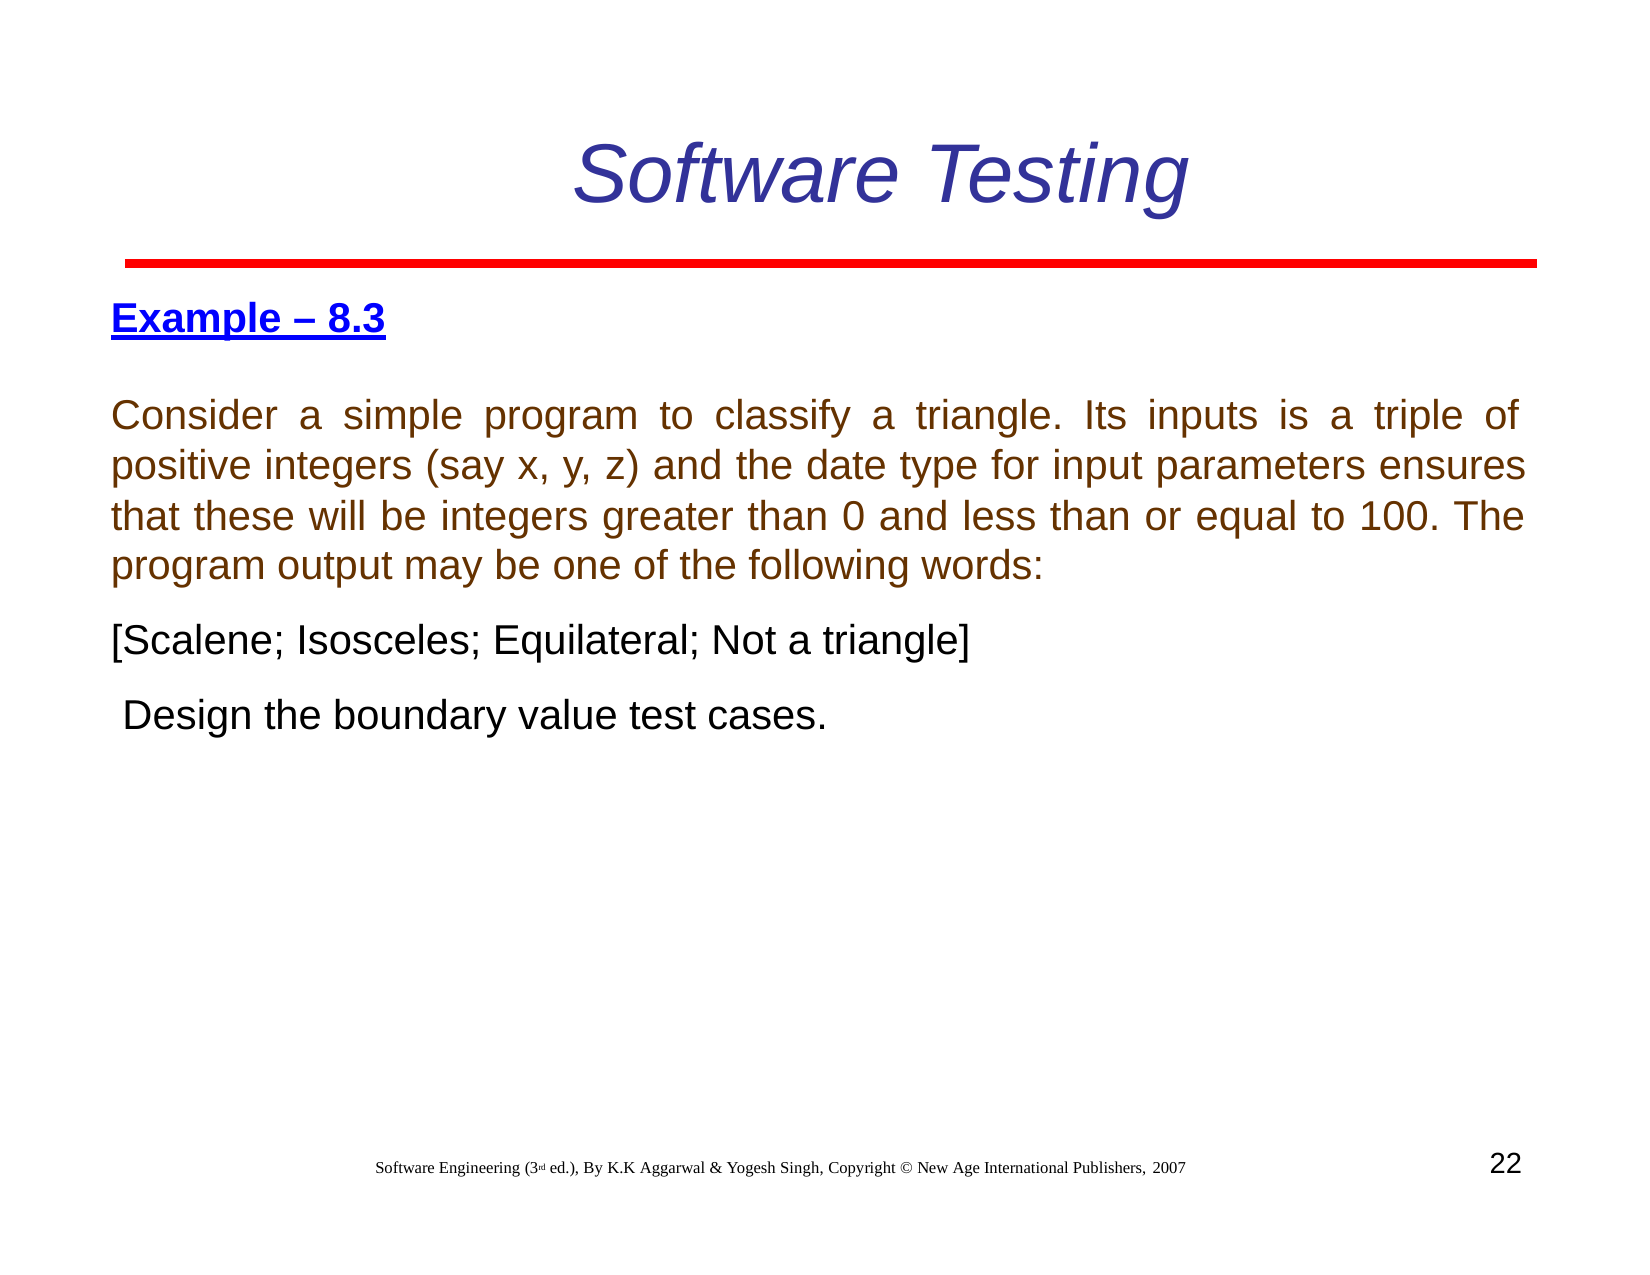

# Software Testing

Example – 8.3

Consider a simple program to classify a triangle. Its inputs is a triple of  positive integers (say x, y, z) and the date type for input parameters ensures  that these will be integers greater than 0 and less than or equal to 100. The  program output may be one of the following words:
[Scalene; Isosceles; Equilateral; Not a triangle]  Design the boundary value test cases.
22
Software Engineering (3rd  ed.), By K.K Aggarwal & Yogesh Singh, Copyright © New Age International Publishers, 2007